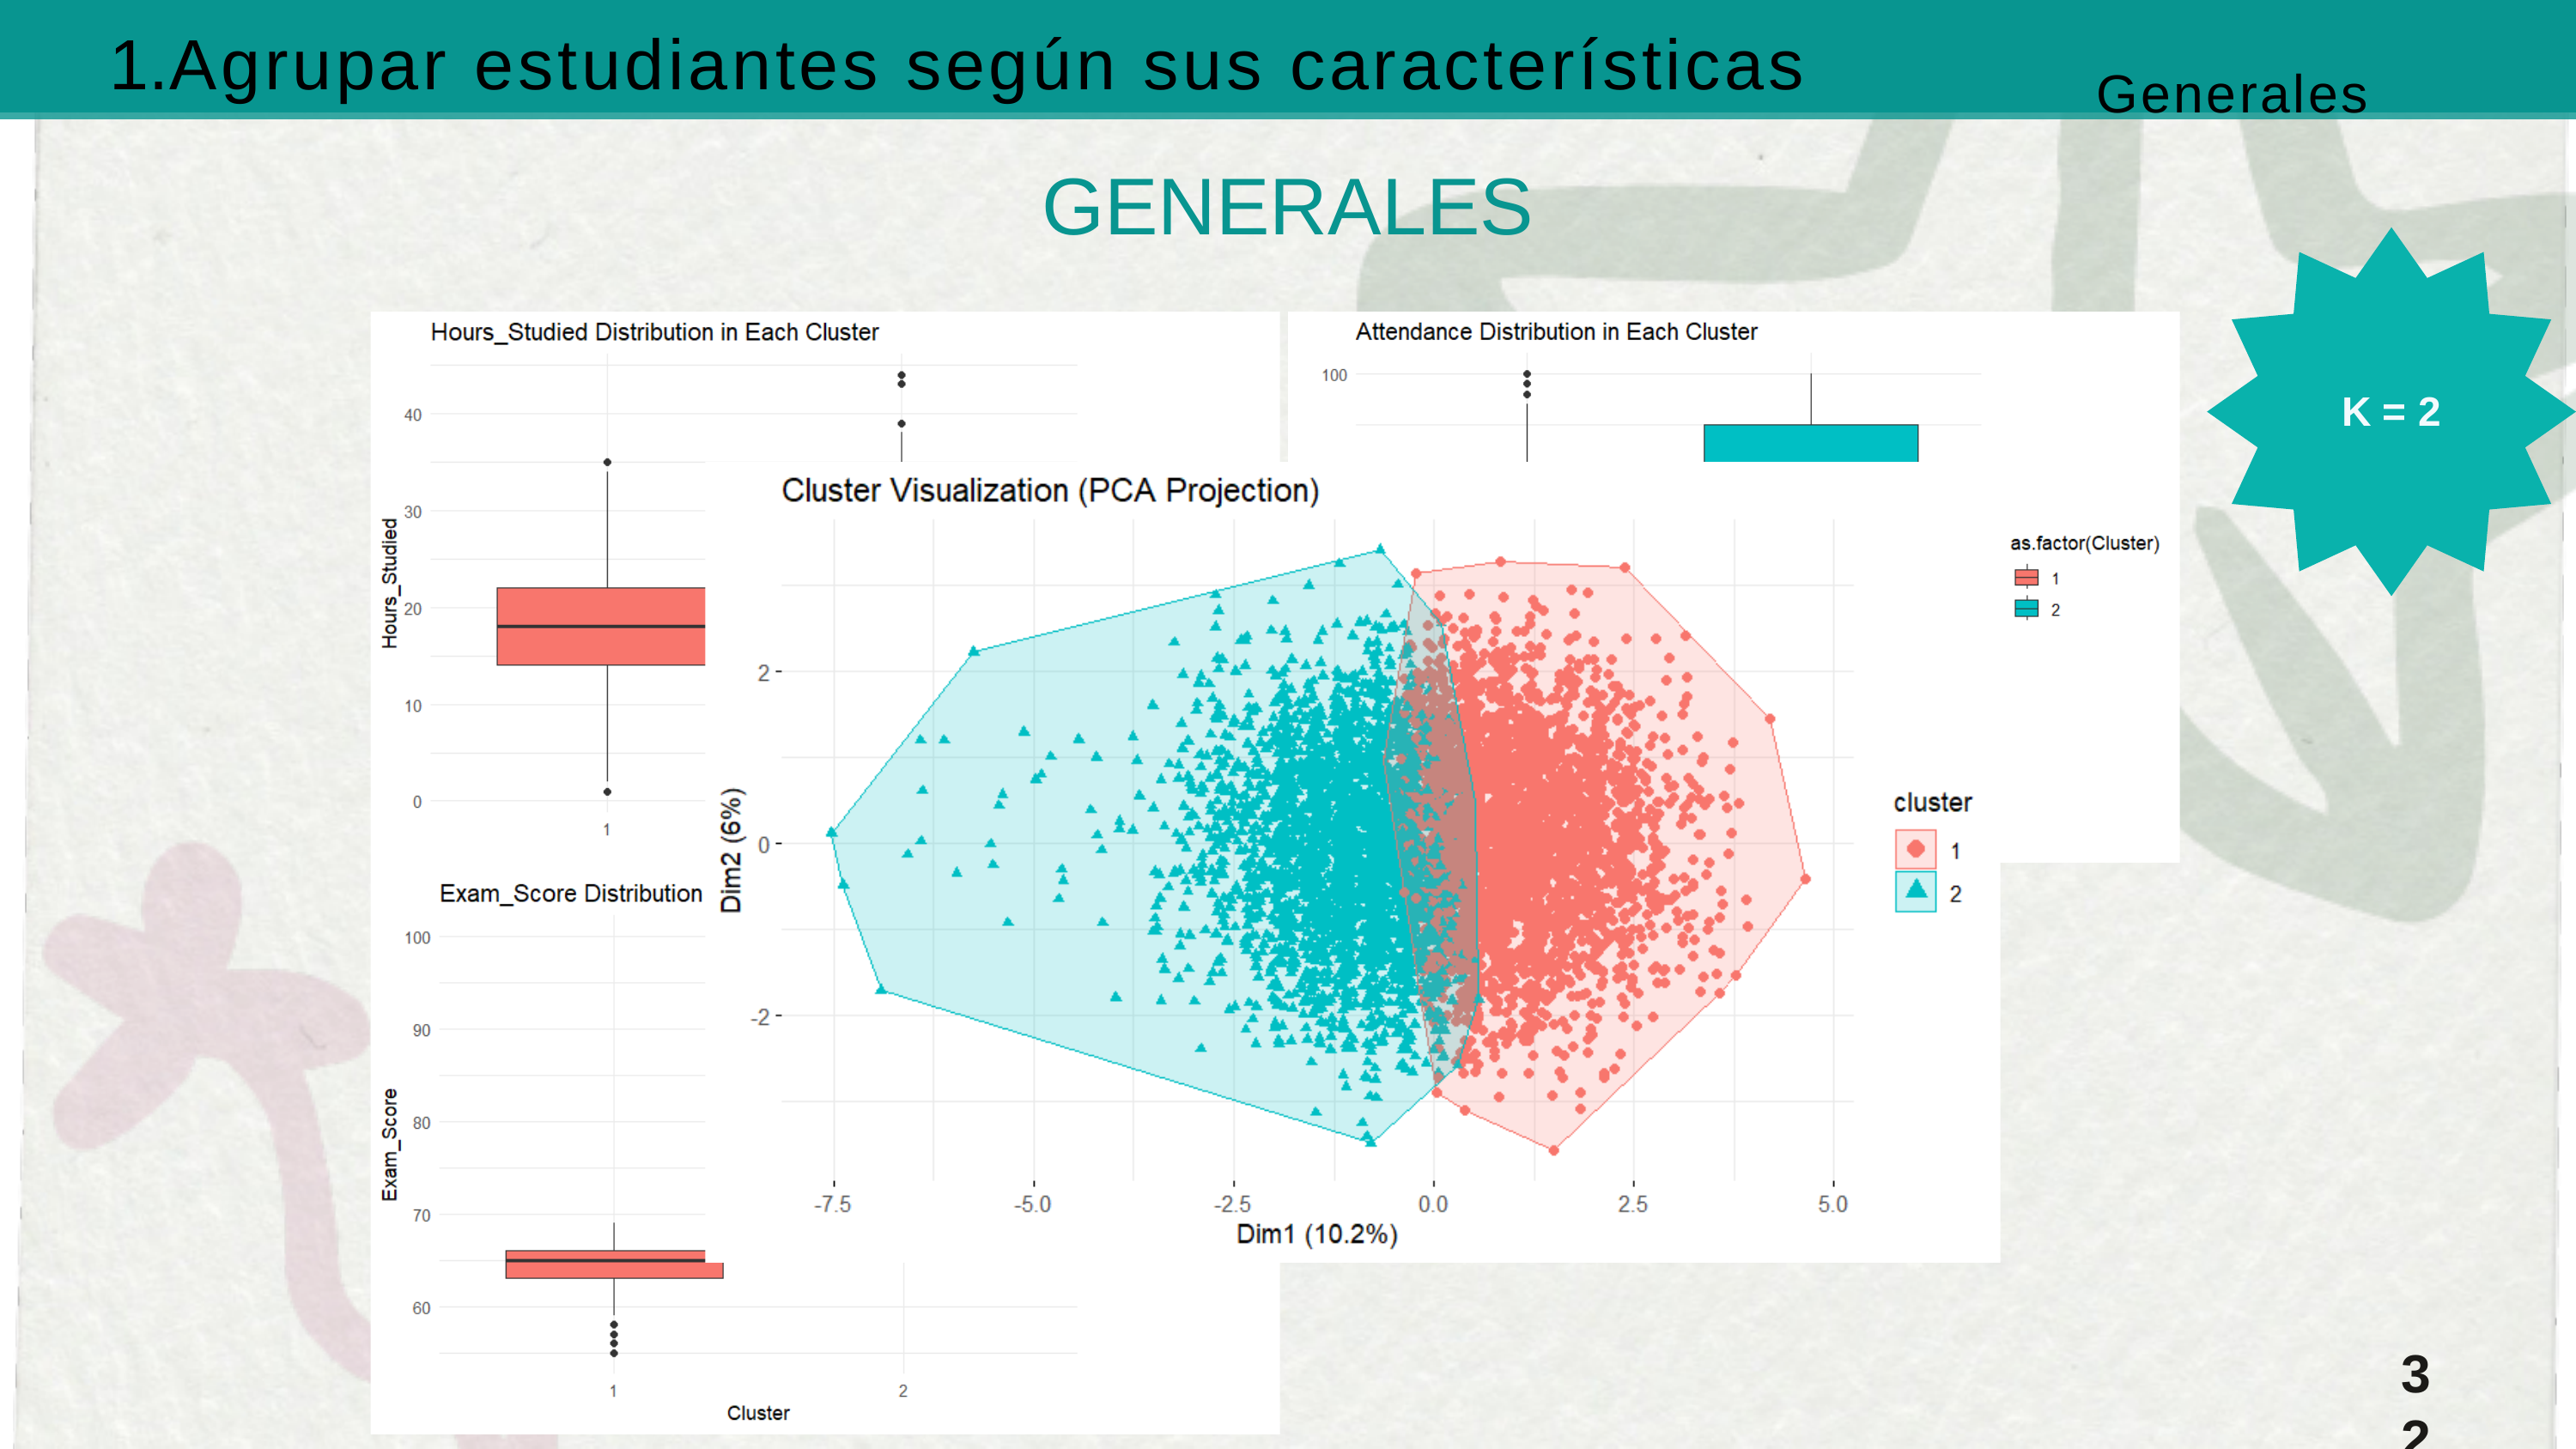

Agrupar estudiantes según sus características
Generales
GENERALES

K = 2

32